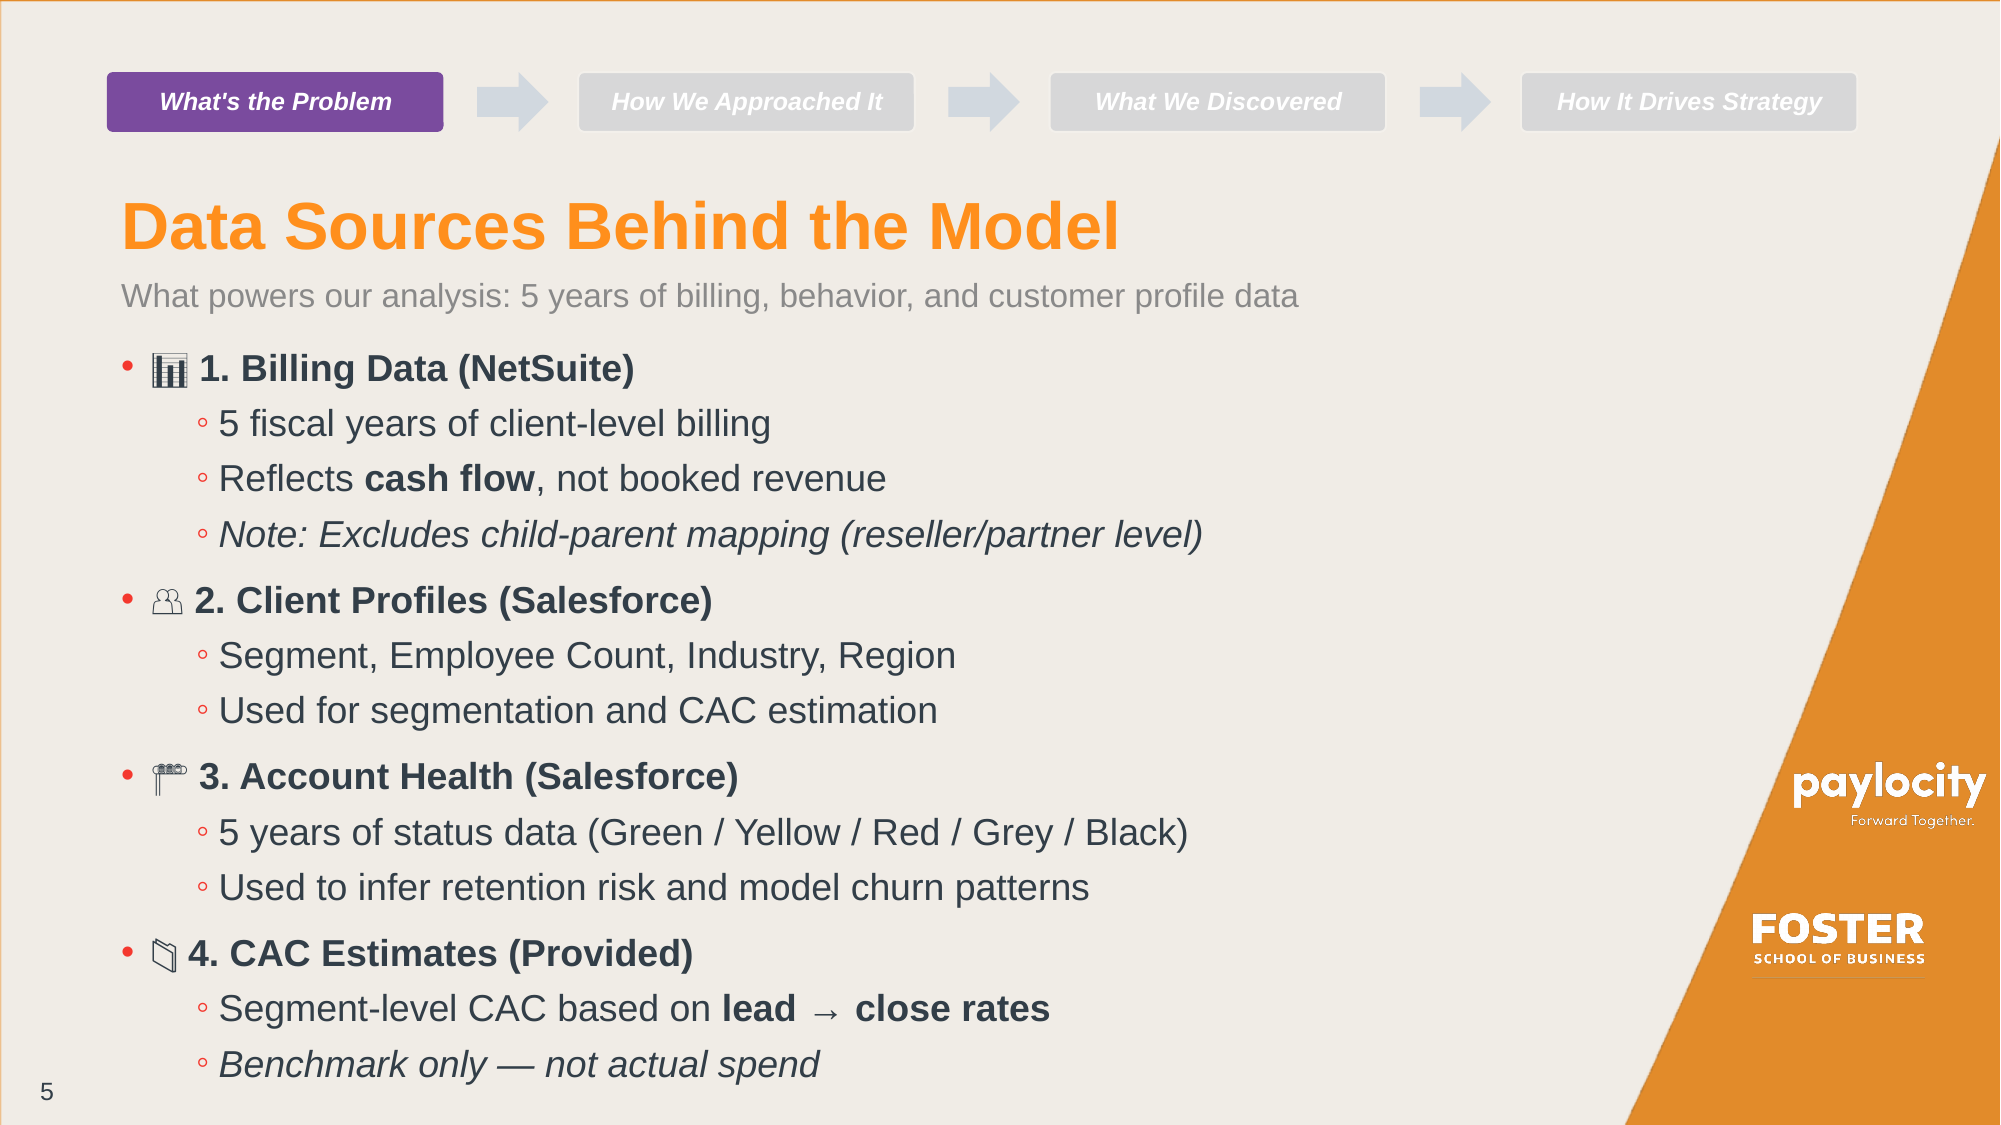

What's the Problem

How We Approached It

What We Discovered

How It Drives Strategy
Data Sources Behind the Model
What powers our analysis: 5 years of billing, behavior, and customer profile data
📊 1. Billing Data (NetSuite)
5 fiscal years of client-level billing
Reflects cash flow, not booked revenue
Note: Excludes child-parent mapping (reseller/partner level)
👥 2. Client Profiles (Salesforce)
Segment, Employee Count, Industry, Region
Used for segmentation and CAC estimation
🚥 3. Account Health (Salesforce)
5 years of status data (Green / Yellow / Red / Grey / Black)
Used to infer retention risk and model churn patterns
📁 4. CAC Estimates (Provided)
Segment-level CAC based on lead → close rates
Benchmark only — not actual spend
5